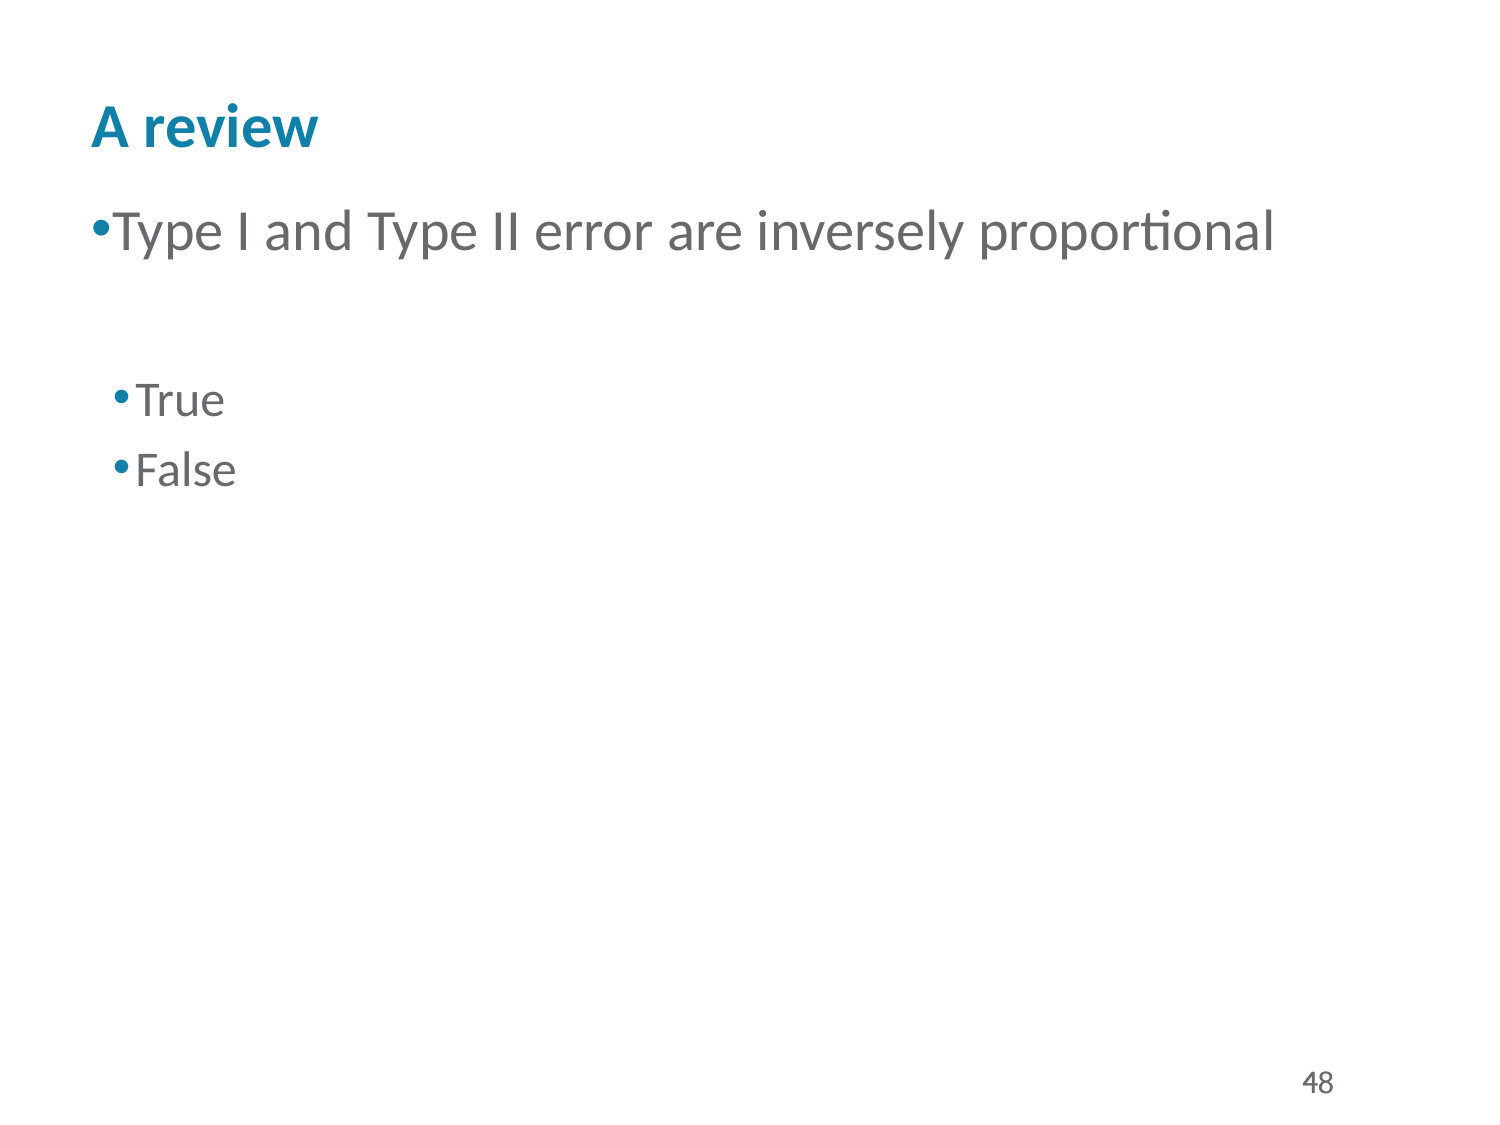

# A review
Type I and Type II error are inversely proportional

True
False

48